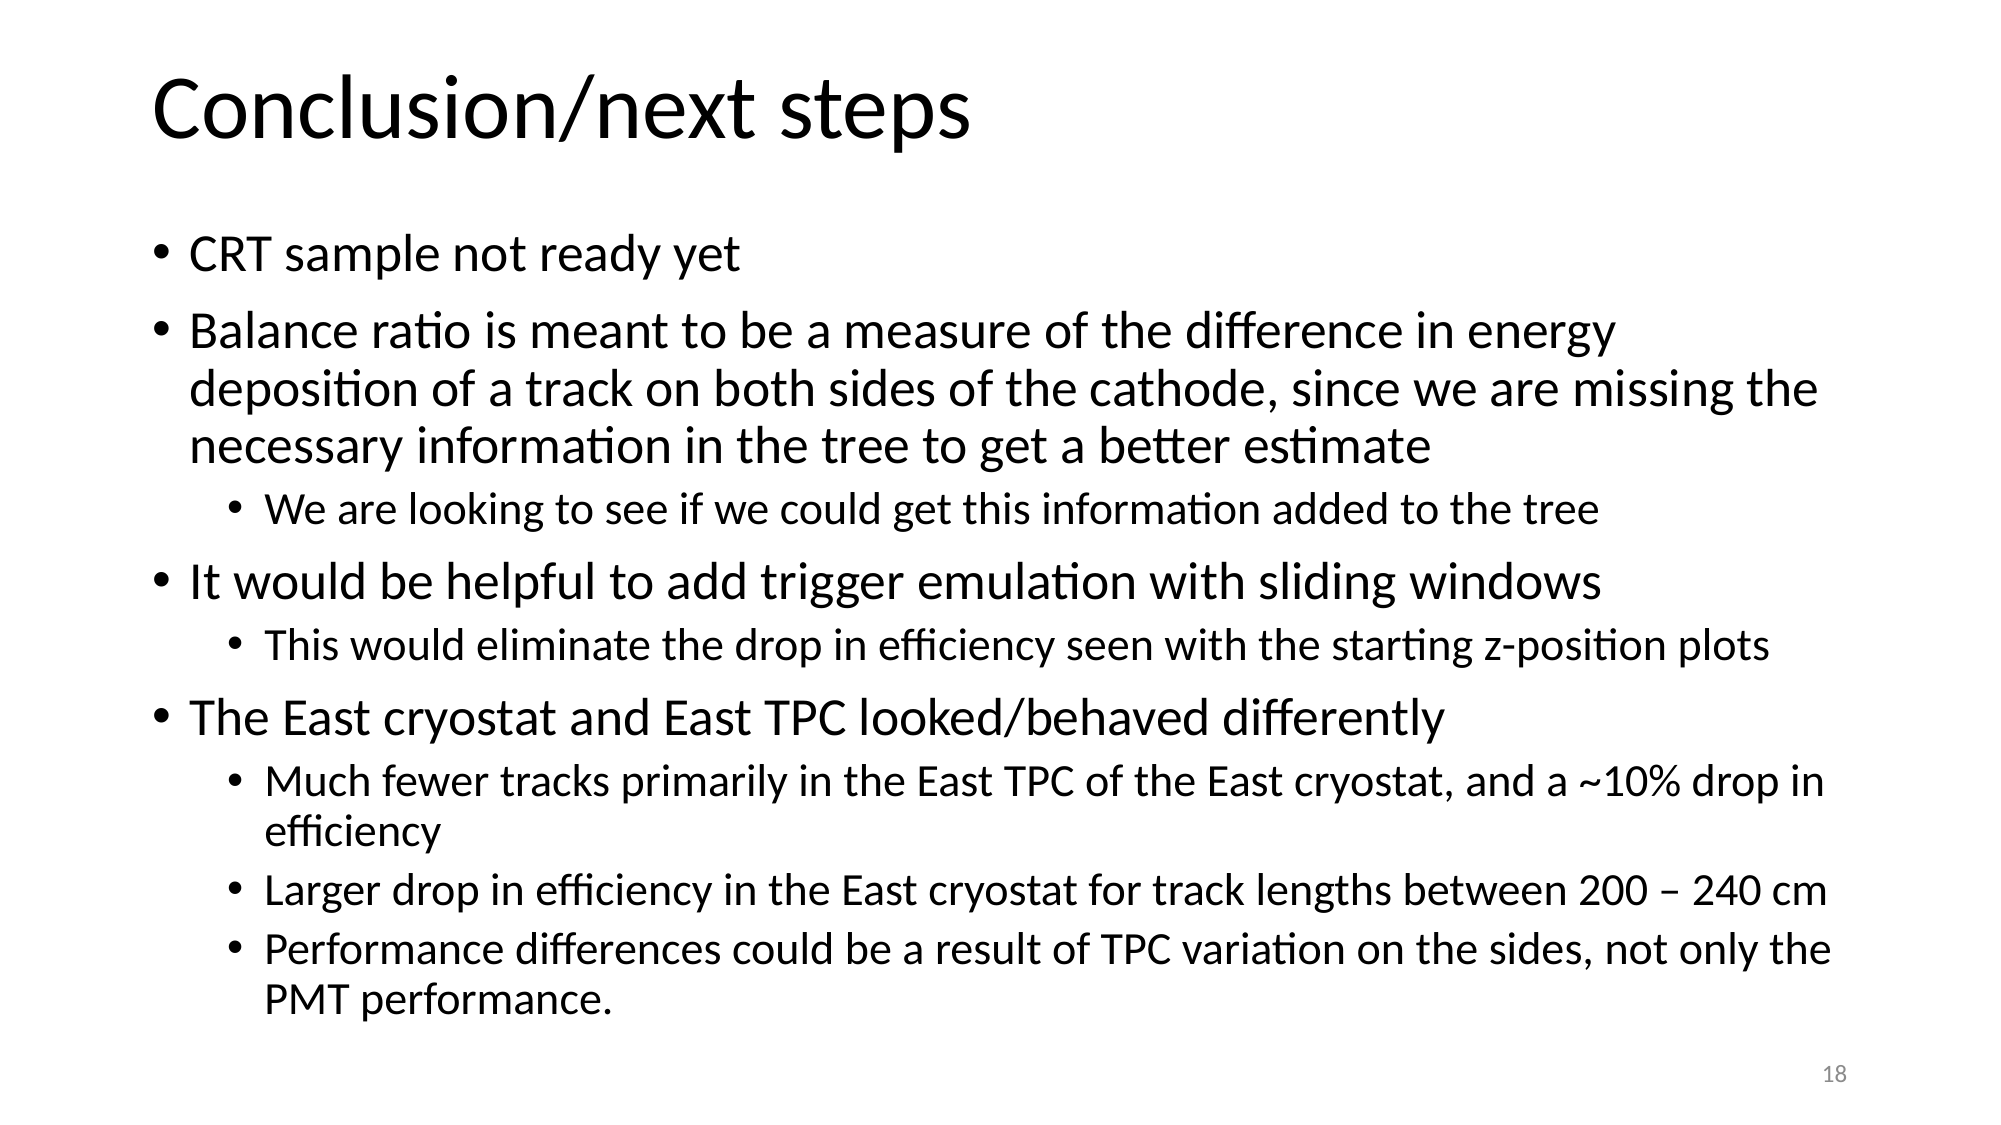

Conclusion/next steps
CRT sample not ready yet
Balance ratio is meant to be a measure of the difference in energy deposition of a track on both sides of the cathode, since we are missing the necessary information in the tree to get a better estimate
We are looking to see if we could get this information added to the tree
It would be helpful to add trigger emulation with sliding windows
This would eliminate the drop in efficiency seen with the starting z-position plots
The East cryostat and East TPC looked/behaved differently
Much fewer tracks primarily in the East TPC of the East cryostat, and a ~10% drop in efficiency
Larger drop in efficiency in the East cryostat for track lengths between 200 – 240 cm
Performance differences could be a result of TPC variation on the sides, not only the PMT performance.
18